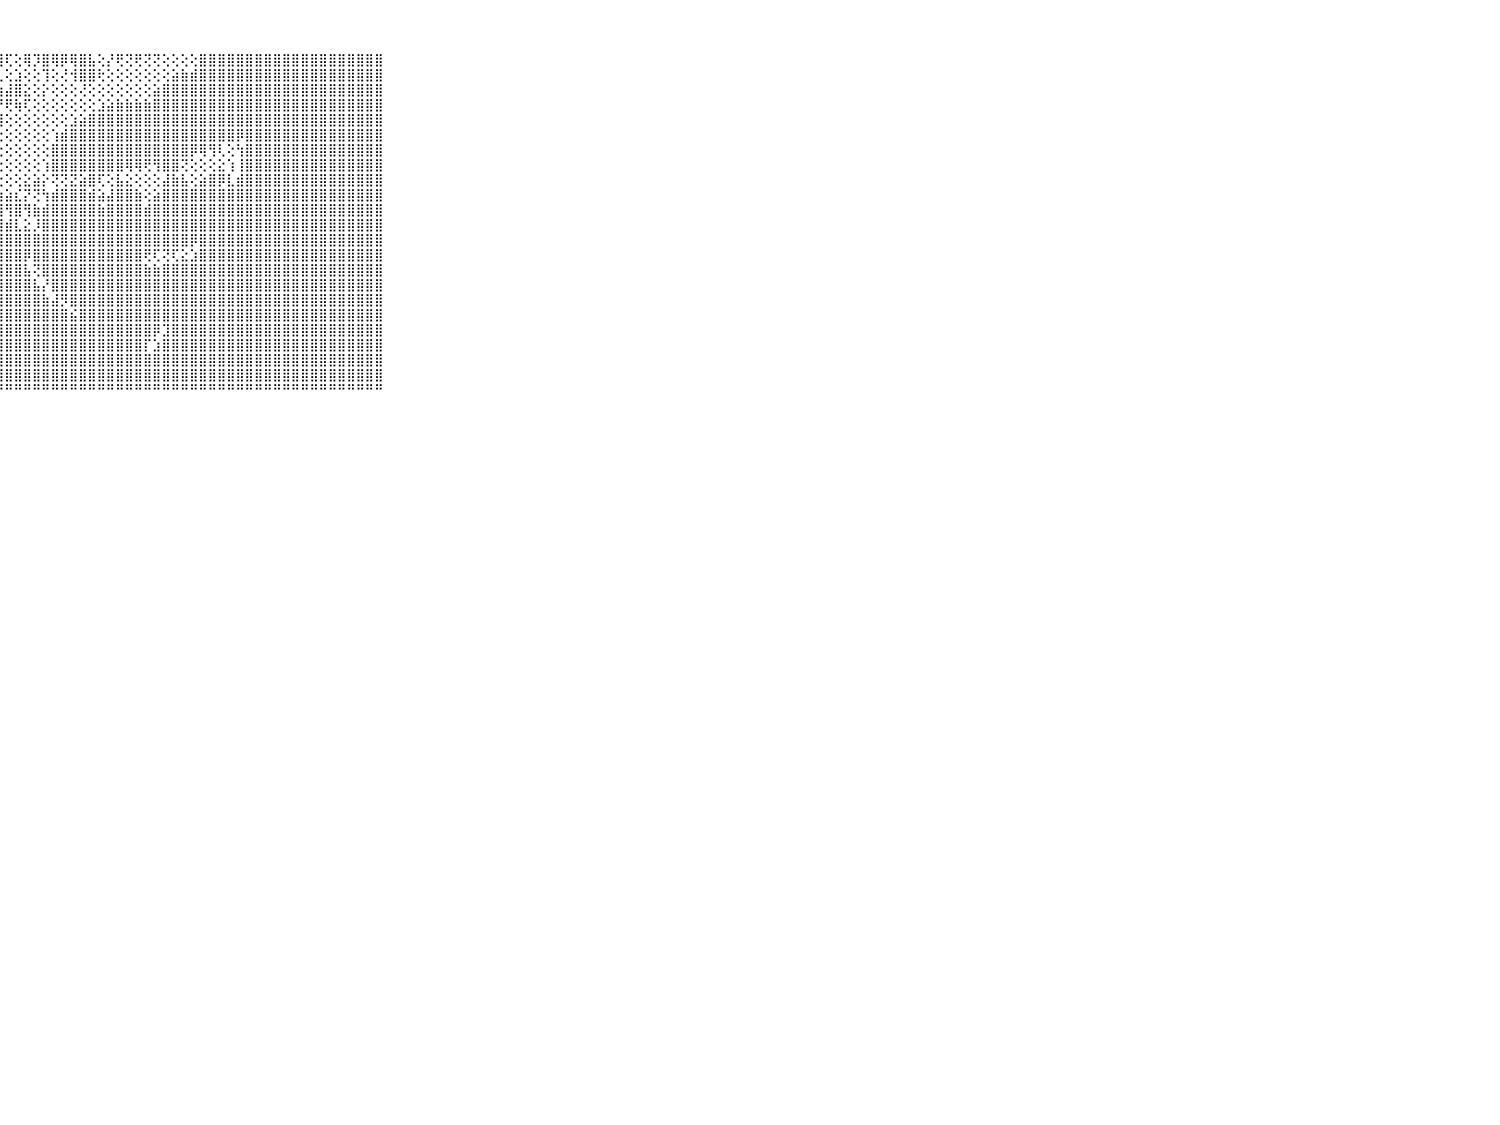

⠀⠀⠀⠀⠀⠀⠀⠀⠀⠀⠀⣿⣿⣿⣿⣿⣿⣿⣿⣿⣿⣿⣿⣿⣿⣿⣿⣿⢏⢕⢿⡹⣿⢿⡿⢿⣿⣧⢕⡜⢟⢝⢟⢝⢝⢕⢕⢕⢕⣿⣿⣿⣿⣿⣿⣿⣿⣿⣿⣿⣿⣿⣿⣿⣿⣿⣿⣿⣿⠀⠀⠀⠀⠀⠀⠀⠀⠀⠀⠀⠀
⠀⠀⠀⠀⠀⠀⠀⠀⠀⠀⠀⣿⣿⣿⣿⣿⣿⣿⣿⣿⣿⣿⣿⣿⣿⣿⡿⢇⢕⣱⢕⢕⢹⢕⢜⢺⣿⣿⢗⢕⢕⢕⢕⢕⢕⢕⣵⣷⣾⣿⣿⣿⣿⣿⣿⣿⣿⣿⣿⣿⣿⣿⣿⣿⣿⣿⣿⣿⣿⠀⠀⠀⠀⠀⠀⠀⠀⠀⠀⠀⠀
⠀⠀⠀⠀⠀⠀⠀⠀⠀⠀⠀⣿⣿⣿⣿⣿⣿⣿⣿⣿⣿⣿⣿⣿⣿⣿⢕⢱⣼⣿⣕⢕⡕⢕⢕⢕⢜⢕⢕⢕⢕⢕⢕⢕⣵⣿⣿⣿⣿⣿⣿⣿⣿⣿⣿⣿⣿⣿⣿⣿⣿⣿⣿⣿⣿⣿⣿⣿⣿⠀⠀⠀⠀⠀⠀⠀⠀⠀⠀⠀⠀
⠀⠀⠀⠀⠀⠀⠀⠀⠀⠀⠀⣿⣿⣿⣿⣿⣿⣿⣿⣿⣿⣿⣿⣿⣿⡇⣕⡜⢟⢷⢏⢕⢕⢕⢕⢕⢕⢕⣱⣵⣷⣷⣷⣷⣿⣿⣿⣿⣿⣿⣿⣿⣿⣿⣿⣿⣿⣿⣿⣿⣿⣿⣿⣿⣿⣿⣿⣿⣿⠀⠀⠀⠀⠀⠀⠀⠀⠀⠀⠀⠀
⠀⠀⠀⠀⠀⠀⠀⠀⠀⠀⠀⣿⣿⣿⣿⣿⣿⣿⣿⣿⣿⣿⣿⣿⣿⢕⢜⢺⢕⢕⢕⢕⢕⢕⢕⣱⣵⣿⣿⣿⣿⣿⣿⣿⣿⣿⣿⣿⣿⣿⣿⣿⣿⣿⣿⣿⣿⣿⣿⣿⣿⣿⣿⣿⣿⣿⣿⣿⣿⠀⠀⠀⠀⠀⠀⠀⠀⠀⠀⠀⠀
⠀⠀⠀⠀⠀⠀⠀⠀⠀⠀⠀⣿⣿⣿⣿⣿⣿⣿⣿⣿⣿⣿⣿⣿⣿⣷⢕⢕⢕⢕⢕⢕⢕⢱⣾⣿⣿⣿⣿⣿⣿⣿⣿⣿⣿⣿⣿⣿⣿⣿⣿⣿⣿⡿⣿⣿⣿⣿⣿⣿⣿⣿⣿⣿⣿⣿⣿⣿⣿⠀⠀⠀⠀⠀⠀⠀⠀⠀⠀⠀⠀
⠀⠀⠀⠀⠀⠀⠀⠀⠀⠀⠀⣿⣿⣿⣿⣿⣿⣿⣿⣿⣿⣿⣿⣿⣿⣿⢕⢕⢕⢕⢕⢕⢕⣿⣿⣿⣿⣿⣿⣿⣿⣿⣿⣿⣿⣿⣿⣿⡿⢿⢻⢇⢕⢳⣿⣿⣿⣿⣿⣿⣿⣿⣿⣿⣿⣿⣿⣿⣿⠀⠀⠀⠀⠀⠀⠀⠀⠀⠀⠀⠀
⠀⠀⠀⠀⠀⠀⠀⠀⠀⠀⠀⣿⣿⣿⣿⣿⣿⣿⣿⣿⣿⣿⣿⣿⣿⣿⡇⢕⢕⢕⢕⢕⢱⣿⣿⣿⣿⣿⣿⣿⣿⢿⢿⢟⢻⣿⣿⢝⢕⢕⢕⣕⢱⢸⣿⣿⣿⣿⣿⣿⣿⣿⣿⣿⣿⣿⣿⣿⣿⠀⠀⠀⠀⠀⠀⠀⠀⠀⠀⠀⠀
⠀⠀⠀⠀⠀⠀⠀⠀⠀⠀⠀⣿⣿⣿⣿⣿⣿⣿⣿⣿⣿⣿⣿⣿⣿⣿⣇⢕⢕⢕⣕⣵⡕⢝⢝⣝⣵⣿⢏⢕⣧⣕⢕⢕⢕⣼⣷⣧⢕⣵⣿⡿⣇⣾⣿⣿⣿⣿⣿⣿⣿⣿⣿⣿⣿⣿⣿⣿⣿⠀⠀⠀⠀⠀⠀⠀⠀⠀⠀⠀⠀
⠀⠀⠀⠀⠀⠀⠀⠀⠀⠀⠀⣿⣿⣿⣿⣿⣿⣿⣿⣿⣿⣿⣿⣿⣿⣿⣿⣵⣵⣎⡝⢝⢳⣾⣿⣿⣿⣾⣵⣼⣿⣿⣷⢕⣵⣿⣿⣿⣿⣿⣿⣿⣿⣿⣿⣿⣿⣿⣿⣿⣿⣿⣿⣿⣿⣿⣿⣿⣿⠀⠀⠀⠀⠀⠀⠀⠀⠀⠀⠀⠀
⠀⠀⠀⠀⠀⠀⠀⠀⠀⠀⠀⣿⣿⣿⣿⣿⣿⣿⣿⣿⣿⣿⣿⣿⣿⣿⣿⣿⢻⣿⢻⣷⣾⣿⣿⣿⣿⣿⣷⣿⣿⣿⣿⣾⣿⣿⣿⣿⣿⣿⣿⣿⣿⣿⣿⣿⣿⣿⣿⣿⣿⣿⣿⣿⣿⣿⣿⣿⣿⠀⠀⠀⠀⠀⠀⠀⠀⠀⠀⠀⠀
⠀⠀⠀⠀⠀⠀⠀⠀⠀⠀⠀⣿⣿⣿⣿⣿⣿⣿⣿⣿⣿⣿⣿⣿⣿⣿⣿⣿⣾⣇⣕⡸⣿⣿⣿⣿⣿⣿⣿⣿⣿⣿⣿⣿⣿⣿⣿⣿⣿⣿⣿⣿⣿⣿⣿⣿⣿⣿⣿⣿⣿⣿⣿⣿⣿⣿⣿⣿⣿⠀⠀⠀⠀⠀⠀⠀⠀⠀⠀⠀⠀
⠀⠀⠀⠀⠀⠀⠀⠀⠀⠀⠀⣿⣿⣿⣿⣿⣿⣿⣿⣿⣿⣿⣿⣿⣿⣿⣿⣿⣿⣿⣿⣿⣿⣿⣿⣿⣿⣿⣿⣿⣿⣿⣿⣿⣿⣿⣿⣿⡿⣿⣿⣿⣿⣿⣿⣿⣿⣿⣿⣿⣿⣿⣿⣿⣿⣿⣿⣿⣿⠀⠀⠀⠀⠀⠀⠀⠀⠀⠀⠀⠀
⠀⠀⠀⠀⠀⠀⠀⠀⠀⠀⠀⣿⣿⣿⣿⣿⣿⣿⣿⣿⣿⣿⣿⣿⣿⣿⣿⣿⣿⣿⡿⣿⣿⣿⣿⣿⣿⣿⣿⣿⣿⣿⣿⢟⢏⢝⢏⣕⣱⣿⣿⣿⣿⣿⣿⣿⣿⣿⣿⣿⣿⣿⣿⣿⣿⣿⣿⣿⣿⠀⠀⠀⠀⠀⠀⠀⠀⠀⠀⠀⠀
⠀⠀⠀⠀⠀⠀⠀⠀⠀⠀⠀⣿⣿⣿⣿⣿⣿⣿⣿⣿⣿⣿⣿⣿⣿⣿⣿⣿⣿⣿⣧⢝⣿⣿⣿⣿⣿⣿⣿⣿⣿⣿⣿⣷⣷⣿⣿⣿⣿⣿⣿⣿⣿⣿⣿⣿⣿⣿⣿⣿⣿⣿⣿⣿⣿⣿⣿⣿⣿⠀⠀⠀⠀⠀⠀⠀⠀⠀⠀⠀⠀
⠀⠀⠀⠀⠀⠀⠀⠀⠀⠀⠀⣿⣿⣿⣿⣿⣿⣿⣿⣿⣿⣿⣿⣿⣿⣿⣿⣿⣿⣿⣿⣧⡜⣿⣿⣿⣿⣿⣿⣿⣿⣿⣿⣿⣿⣿⣿⣿⣿⣿⣿⣿⣿⣿⣿⣿⣿⣿⣿⣿⣿⣿⣿⣿⣿⣿⣿⣿⣿⠀⠀⠀⠀⠀⠀⠀⠀⠀⠀⠀⠀
⠀⠀⠀⠀⠀⠀⠀⠀⠀⠀⠀⣿⣿⣿⣿⣿⣿⣿⣿⣿⣿⣿⣿⣿⣿⣿⣿⣿⣿⣿⣿⣿⣷⣼⡻⣿⣿⣿⣿⣿⣿⣿⣿⣿⣿⣿⣿⣿⣿⣿⣿⣿⣿⣿⣿⣿⣿⣿⣿⣿⣿⣿⣿⣿⣿⣿⣿⣿⣿⠀⠀⠀⠀⠀⠀⠀⠀⠀⠀⠀⠀
⠀⠀⠀⠀⠀⠀⠀⠀⠀⠀⠀⣿⣿⣿⣿⣿⣿⣿⣿⣿⣿⣿⣿⣿⣿⣿⣿⣿⣿⣿⣿⣿⣿⣿⣿⣮⣿⣿⣿⣿⣿⣿⣿⣿⣿⣿⣿⣿⣿⣿⣿⣿⣿⣿⣿⣿⣿⣿⣿⣿⣿⣿⣿⣿⣿⣿⣿⣿⣿⠀⠀⠀⠀⠀⠀⠀⠀⠀⠀⠀⠀
⠀⠀⠀⠀⠀⠀⠀⠀⠀⠀⠀⣿⣿⣿⣿⣿⣿⣿⣿⣿⣿⣿⣿⣿⣿⣿⣿⣿⣿⣿⣿⣿⣿⣿⣿⣿⣿⣿⣿⣿⣿⣿⣿⣿⡿⣹⣿⣿⣿⣿⣿⣿⣿⣿⣿⣿⣿⣿⣿⣿⣿⣿⣿⣿⣿⣿⣿⣿⣿⠀⠀⠀⠀⠀⠀⠀⠀⠀⠀⠀⠀
⠀⠀⠀⠀⠀⠀⠀⠀⠀⠀⠀⣿⣿⣿⣿⣿⣿⣿⣿⣿⣿⣿⣿⣿⣿⣿⣿⣿⣿⣿⣿⣿⣿⣿⣿⣿⣿⣿⣿⣿⣿⣿⣿⡏⣱⣿⣿⣿⣿⣿⣿⣿⣿⣿⣿⣿⣿⣿⣿⣿⣿⣿⣿⣿⣿⣿⣿⣿⣿⠀⠀⠀⠀⠀⠀⠀⠀⠀⠀⠀⠀
⠀⠀⠀⠀⠀⠀⠀⠀⠀⠀⠀⣿⣿⣿⣿⣿⣿⣿⣿⣿⣿⣿⣿⣿⣿⣿⣿⣿⣿⣿⣿⣿⣿⣿⣿⣿⣿⣿⣿⣿⣿⣿⣿⣿⣿⣿⣿⣿⣿⣿⣿⣿⣿⣿⣿⣿⣿⣿⣿⣿⣿⣿⣿⣿⣿⣿⣿⣿⣿⠀⠀⠀⠀⠀⠀⠀⠀⠀⠀⠀⠀
⠀⠀⠀⠀⠀⠀⠀⠀⠀⠀⠀⣿⣿⣿⣿⣿⣿⣿⣿⣿⣿⣿⣿⣿⣿⣿⣿⣿⣿⣿⣿⣿⣿⣿⣿⣿⣿⣿⣿⣿⣿⣿⣿⣿⣿⣿⣿⣿⣿⣿⣿⣿⣿⣿⣿⣿⣿⣿⣿⣿⣿⣿⣿⣿⣿⣿⣿⣿⣿⠀⠀⠀⠀⠀⠀⠀⠀⠀⠀⠀⠀
⠀⠀⠀⠀⠀⠀⠀⠀⠀⠀⠀⠛⠛⠛⠛⠛⠛⠛⠛⠛⠛⠛⠛⠛⠛⠛⠛⠛⠛⠛⠛⠛⠛⠛⠛⠛⠛⠛⠛⠛⠛⠛⠛⠛⠛⠛⠛⠛⠛⠛⠛⠛⠛⠛⠛⠛⠛⠛⠛⠛⠛⠛⠛⠛⠛⠛⠛⠛⠛⠀⠀⠀⠀⠀⠀⠀⠀⠀⠀⠀⠀